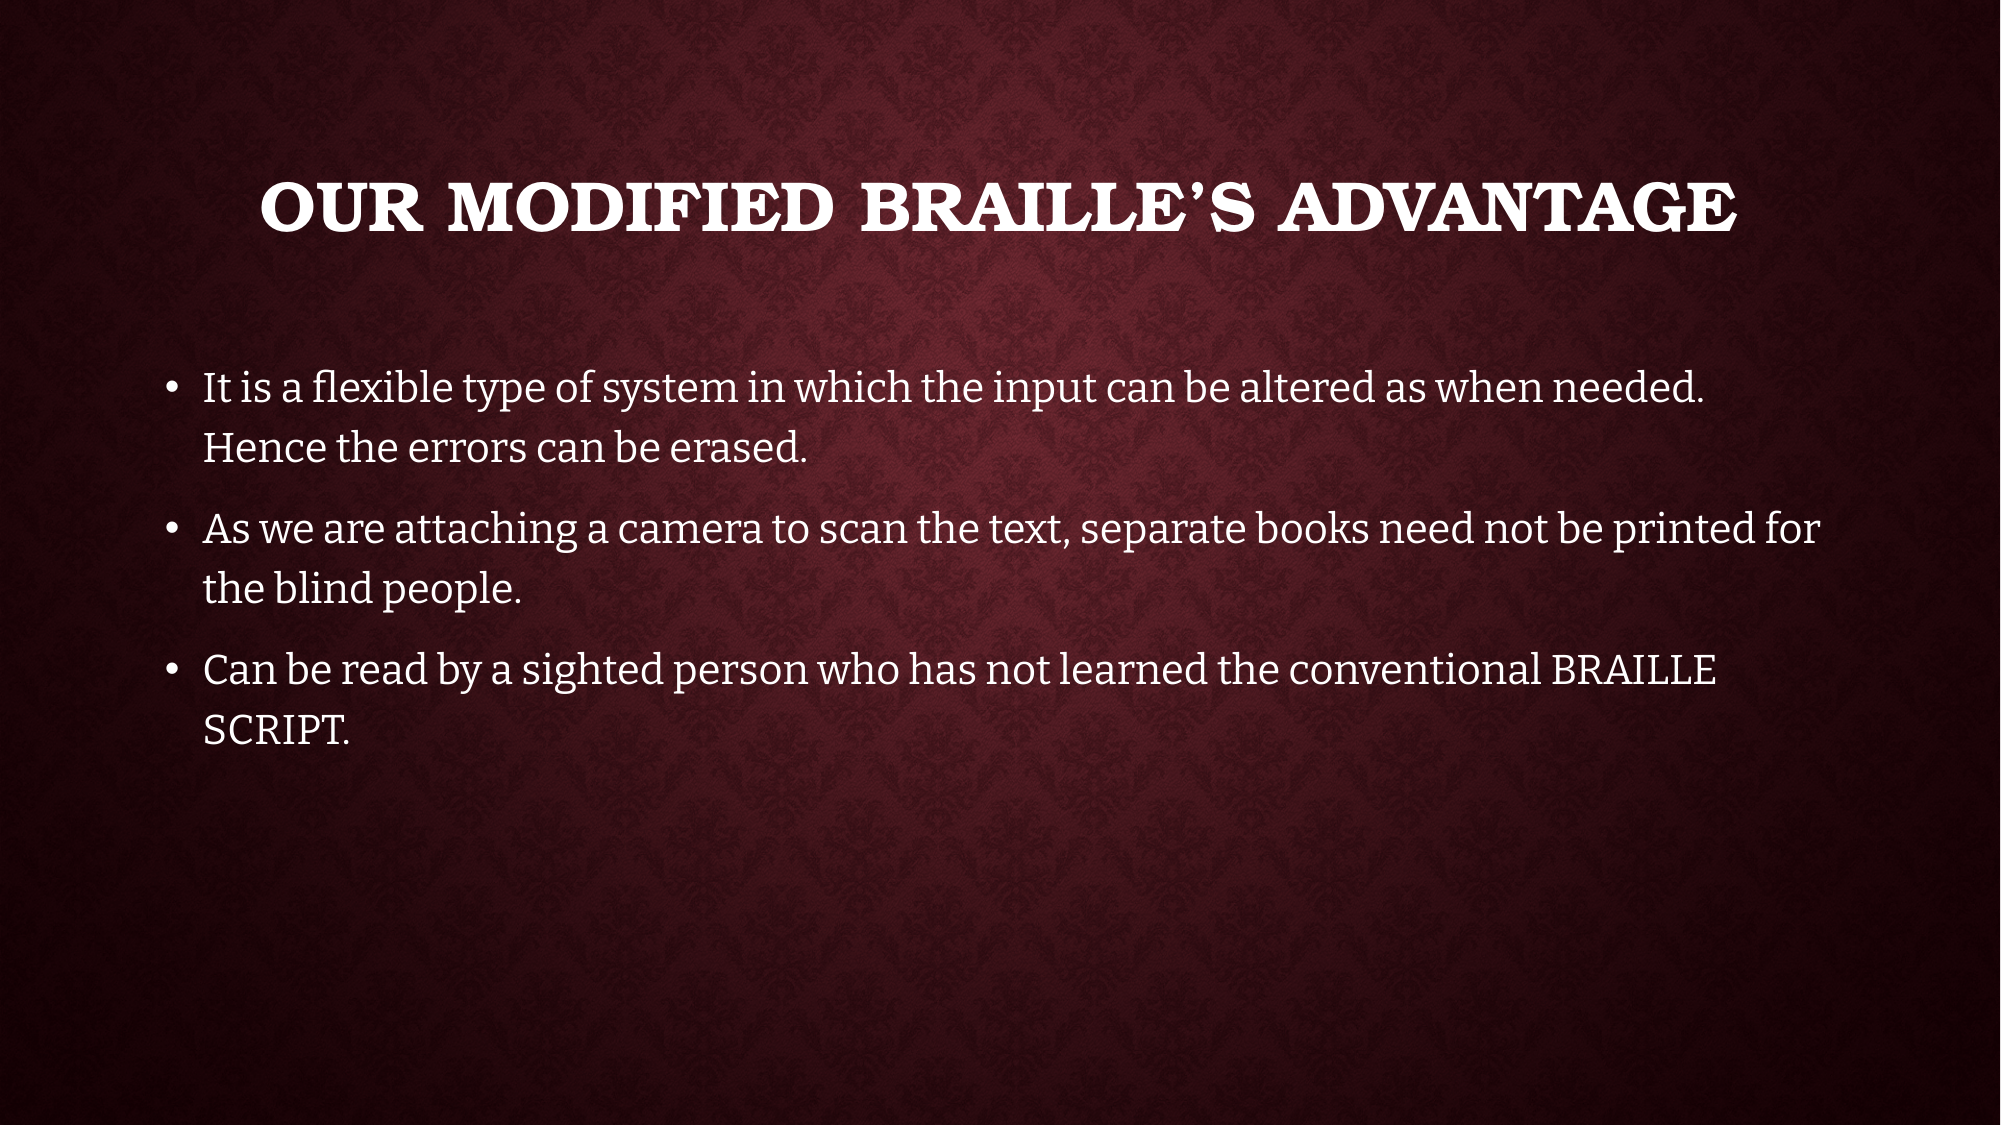

# Our modified braille’s advantage
It is a flexible type of system in which the input can be altered as when needed. Hence the errors can be erased.
As we are attaching a camera to scan the text, separate books need not be printed for the blind people.
Can be read by a sighted person who has not learned the conventional BRAILLE SCRIPT.